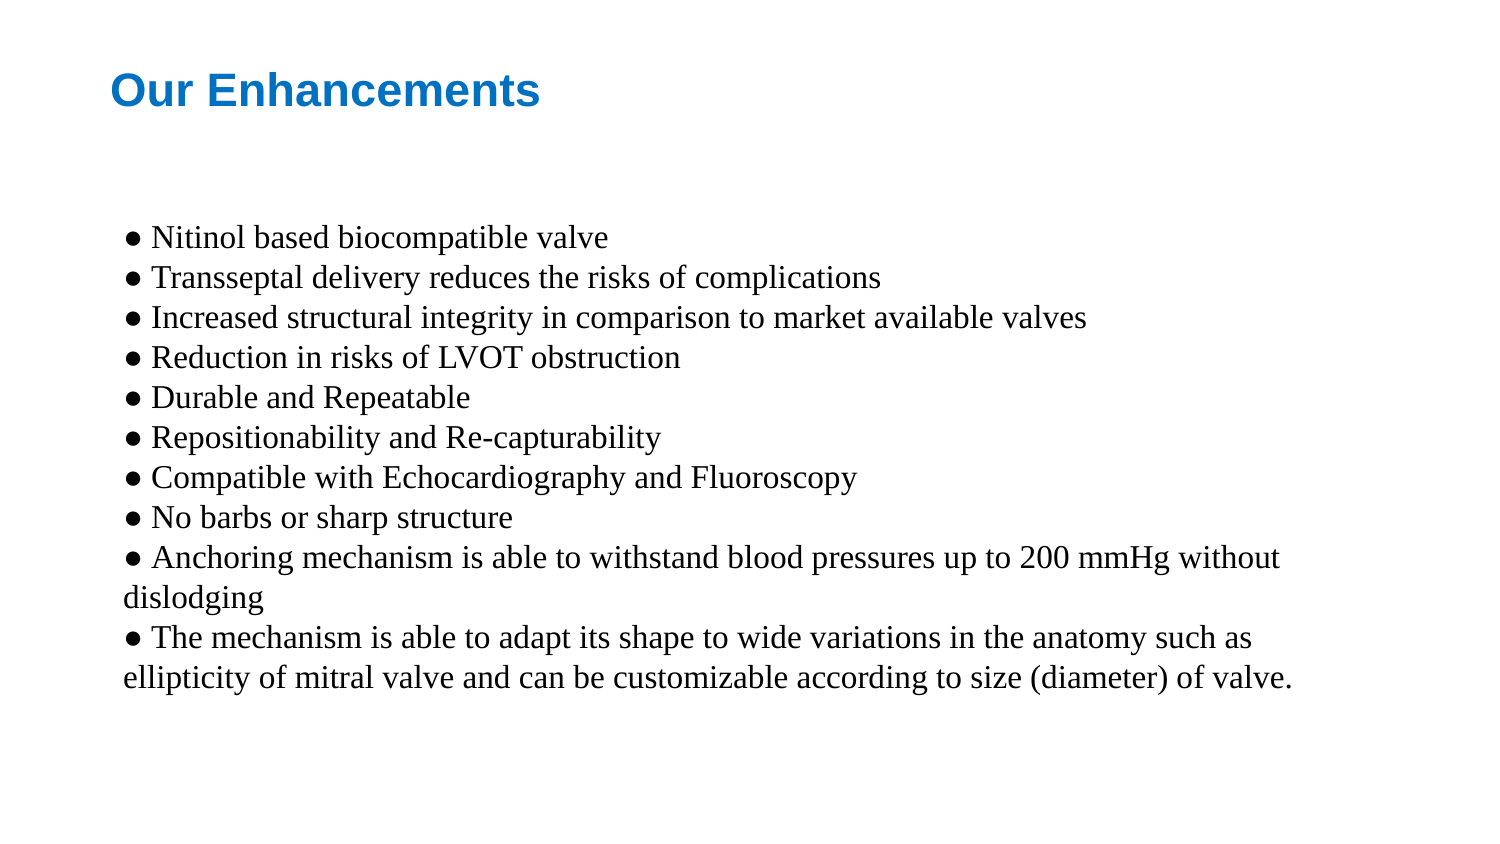

Our Enhancements
● Nitinol based biocompatible valve
● Transseptal delivery reduces the risks of complications
● Increased structural integrity in comparison to market available valves
● Reduction in risks of LVOT obstruction
● Durable and Repeatable
● Repositionability and Re-capturability
● Compatible with Echocardiography and Fluoroscopy
● No barbs or sharp structure
● Anchoring mechanism is able to withstand blood pressures up to 200 mmHg without dislodging
● The mechanism is able to adapt its shape to wide variations in the anatomy such as ellipticity of mitral valve and can be customizable according to size (diameter) of valve.